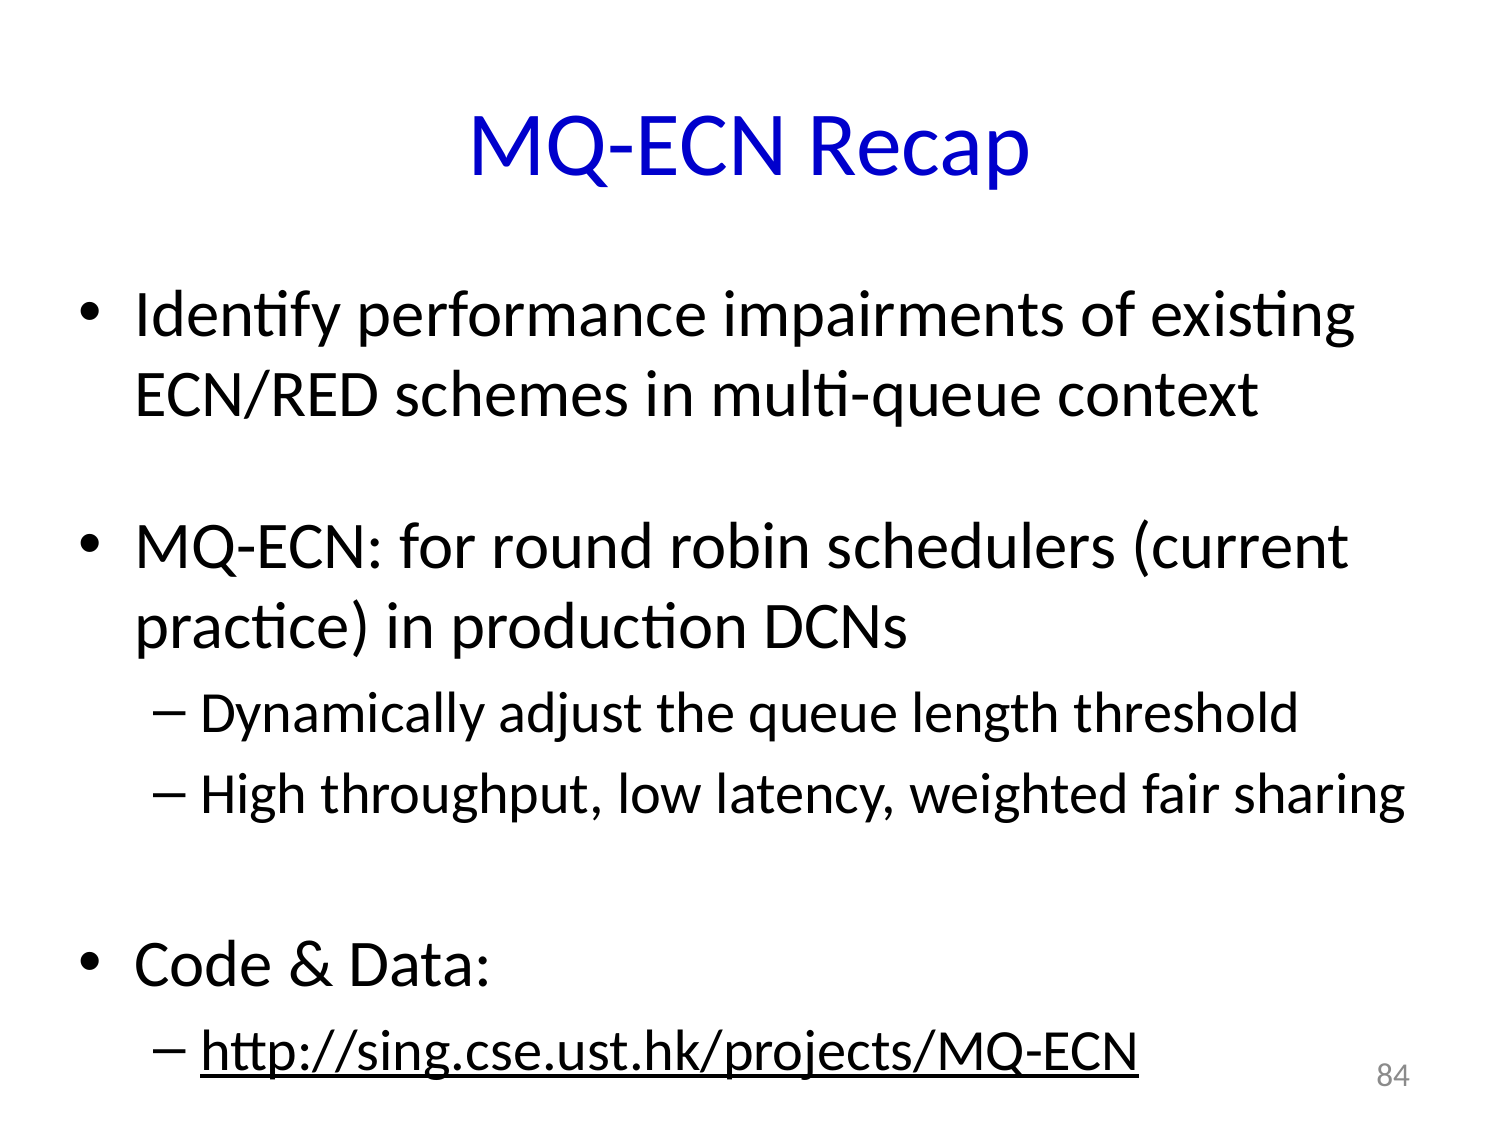

# MQ-ECN Recap
Identify performance impairments of existing ECN/RED schemes in multi-queue context

MQ-ECN: for round robin schedulers (current practice) in production DCNs
Dynamically adjust the queue length threshold
High throughput, low latency, weighted fair sharing

Code & Data:
http://sing.cse.ust.hk/projects/MQ-ECN

84